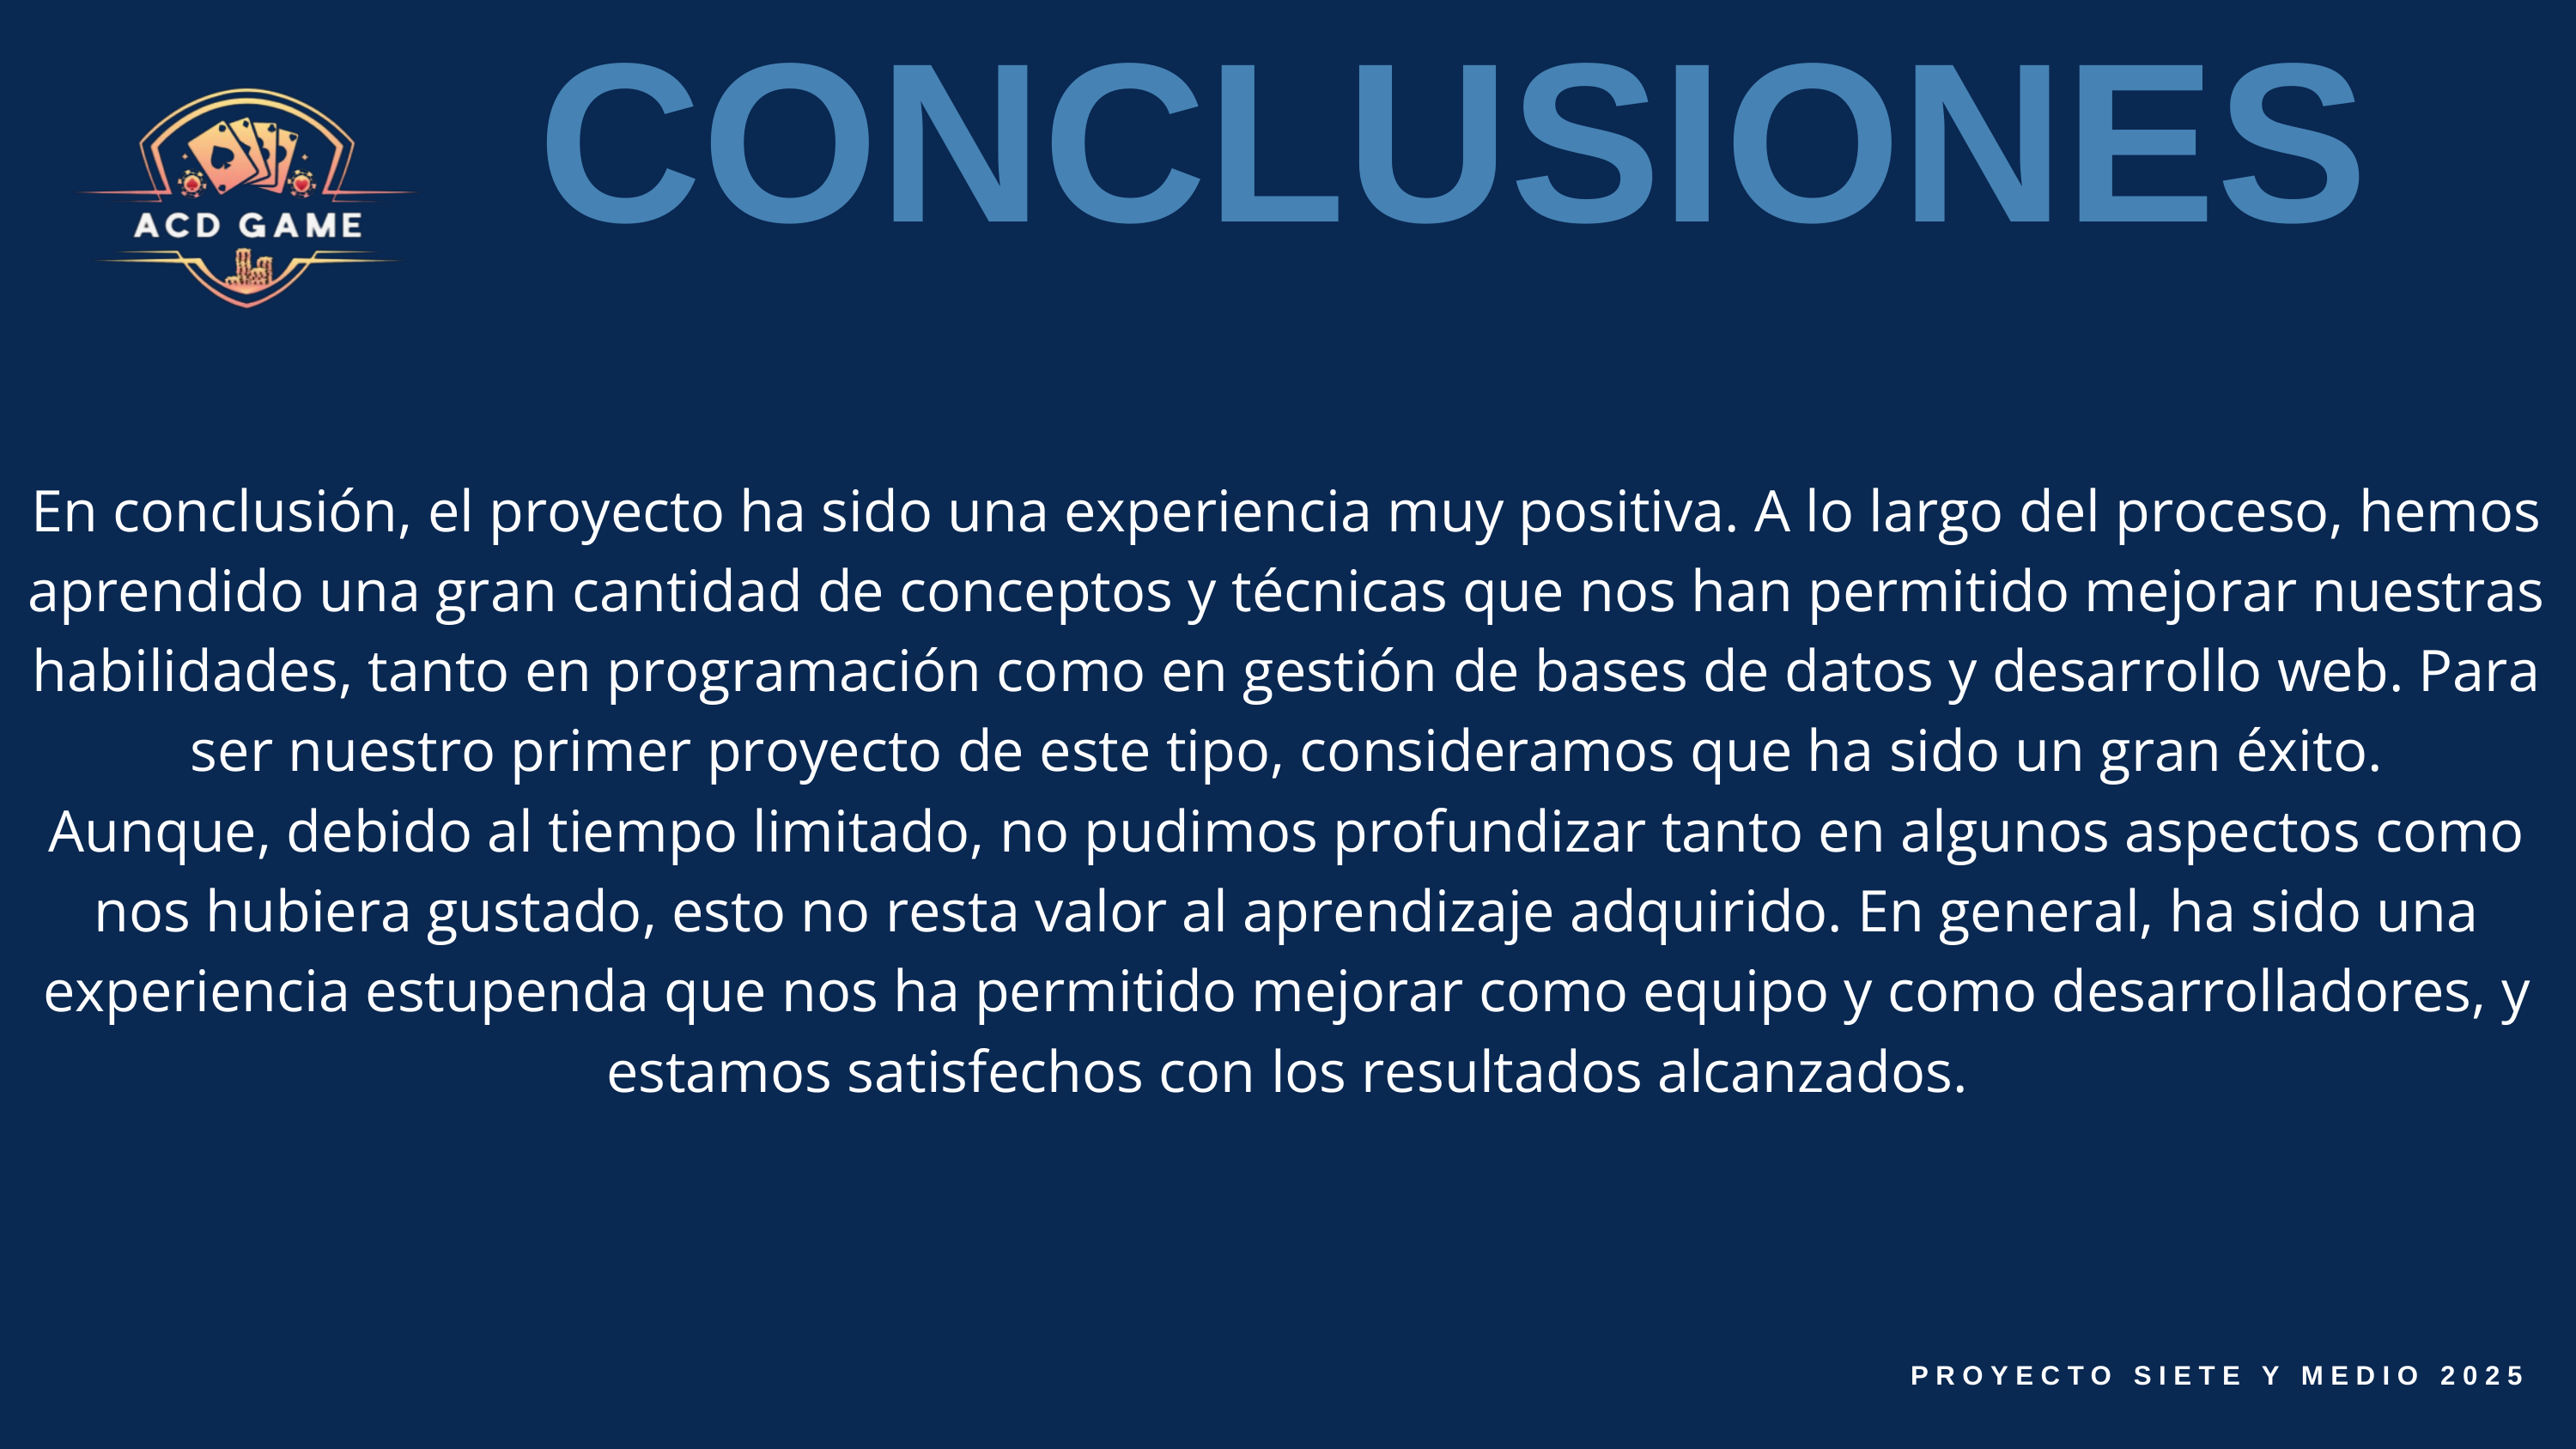

CONCLUSIONES

En conclusión, el proyecto ha sido una experiencia muy positiva. A lo largo del proceso, hemos aprendido una gran cantidad de conceptos y técnicas que nos han permitido mejorar nuestras habilidades, tanto en programación como en gestión de bases de datos y desarrollo web. Para ser nuestro primer proyecto de este tipo, consideramos que ha sido un gran éxito.
Aunque, debido al tiempo limitado, no pudimos profundizar tanto en algunos aspectos como nos hubiera gustado, esto no resta valor al aprendizaje adquirido. En general, ha sido una experiencia estupenda que nos ha permitido mejorar como equipo y como desarrolladores, y estamos satisfechos con los resultados alcanzados.

PROYECTO SIETE Y MEDIO 2025